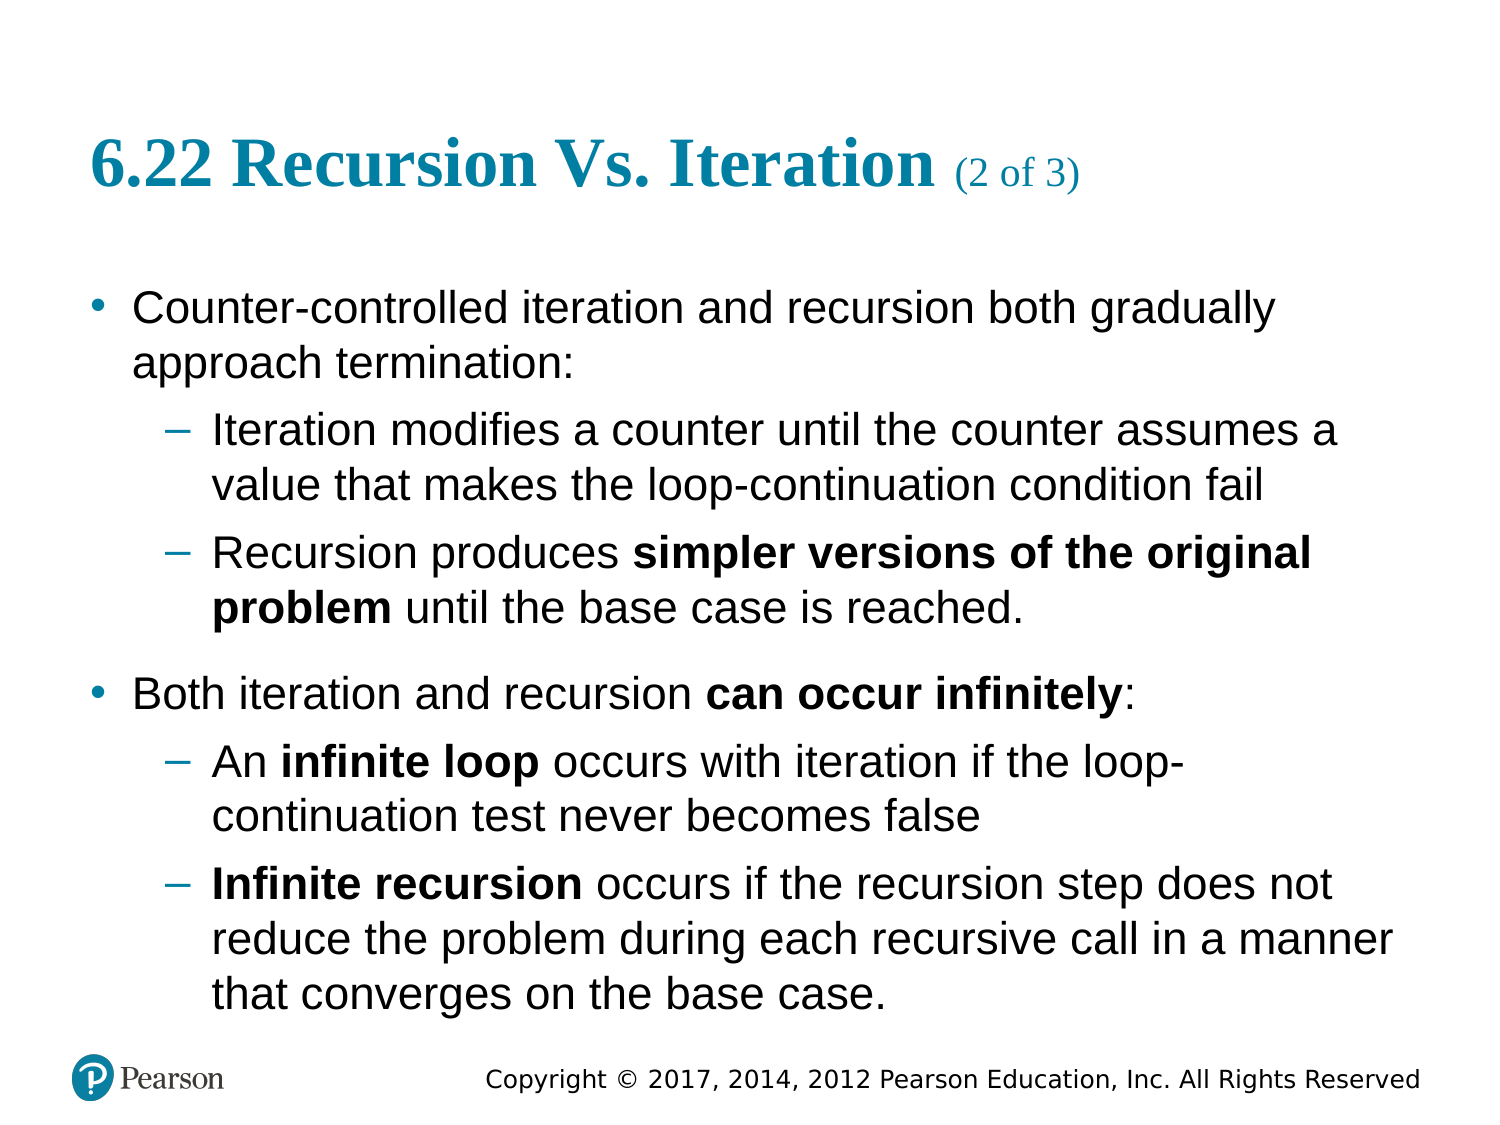

# 6.22 Recursion Vs. Iteration (2 of 3)
Counter-controlled iteration and recursion both gradually approach termination:
Iteration modifies a counter until the counter assumes a value that makes the loop-continuation condition fail
Recursion produces simpler versions of the original problem until the base case is reached.
Both iteration and recursion can occur infinitely:
An infinite loop occurs with iteration if the loop-continuation test never becomes false
Infinite recursion occurs if the recursion step does not reduce the problem during each recursive call in a manner that converges on the base case.